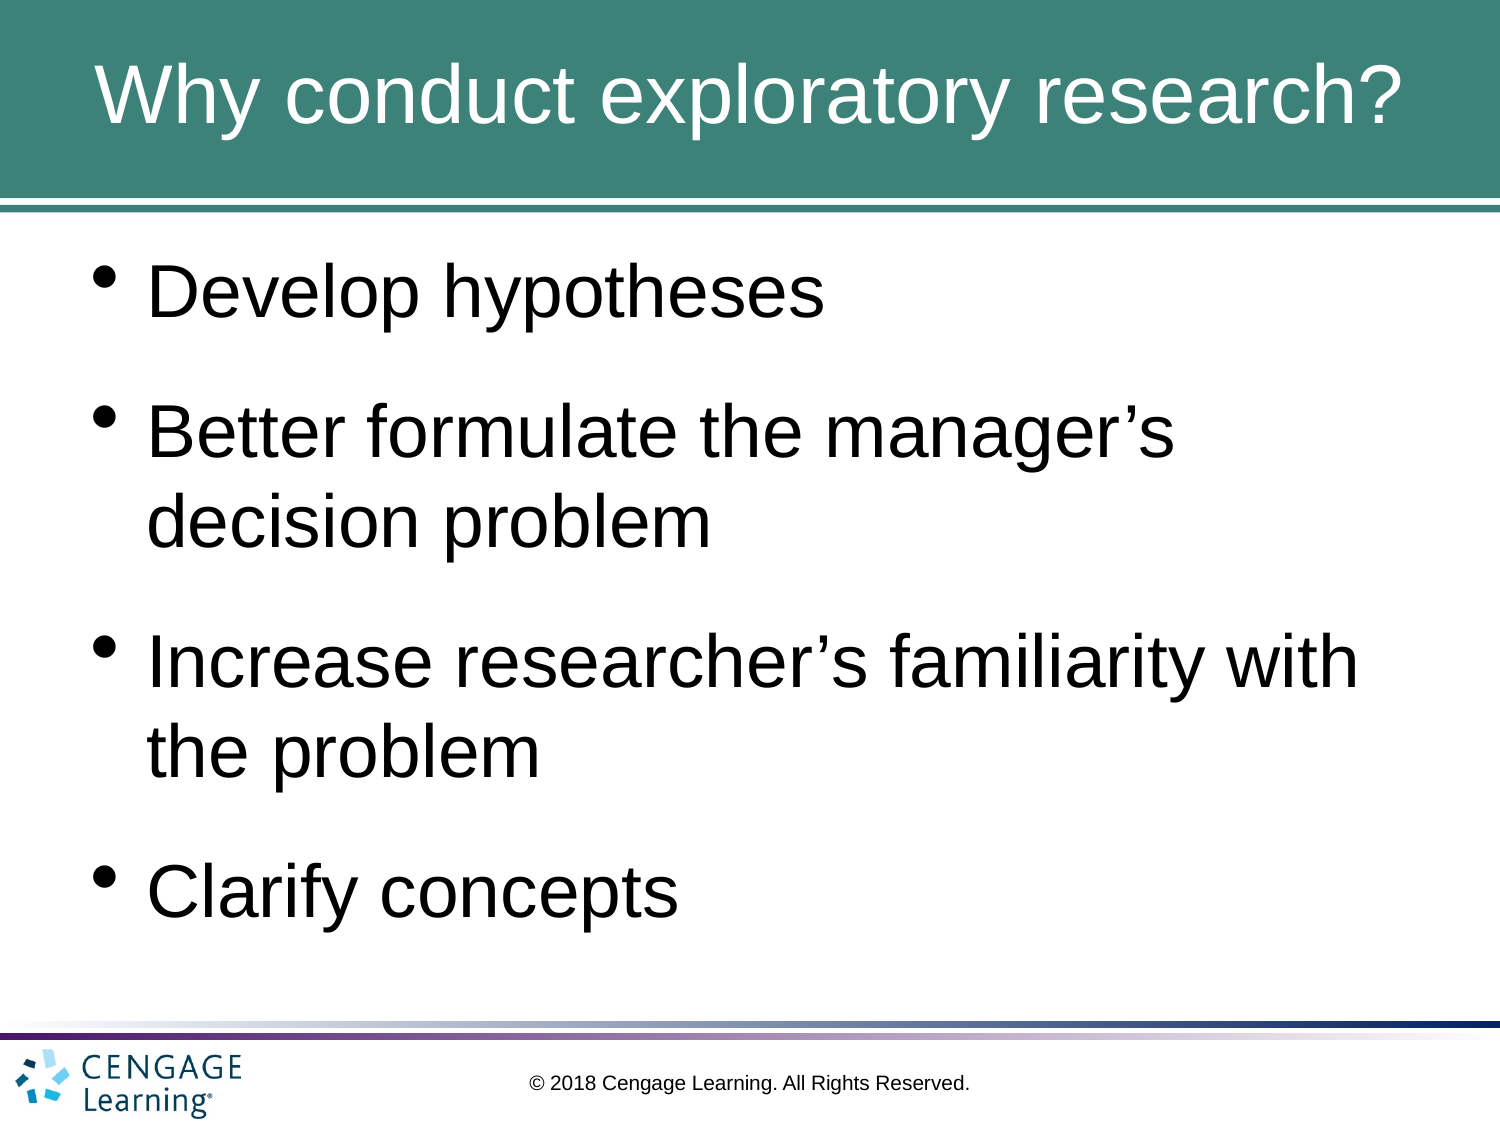

# Why conduct exploratory research?
Develop hypotheses
Better formulate the manager’s decision problem
Increase researcher’s familiarity with the problem
Clarify concepts